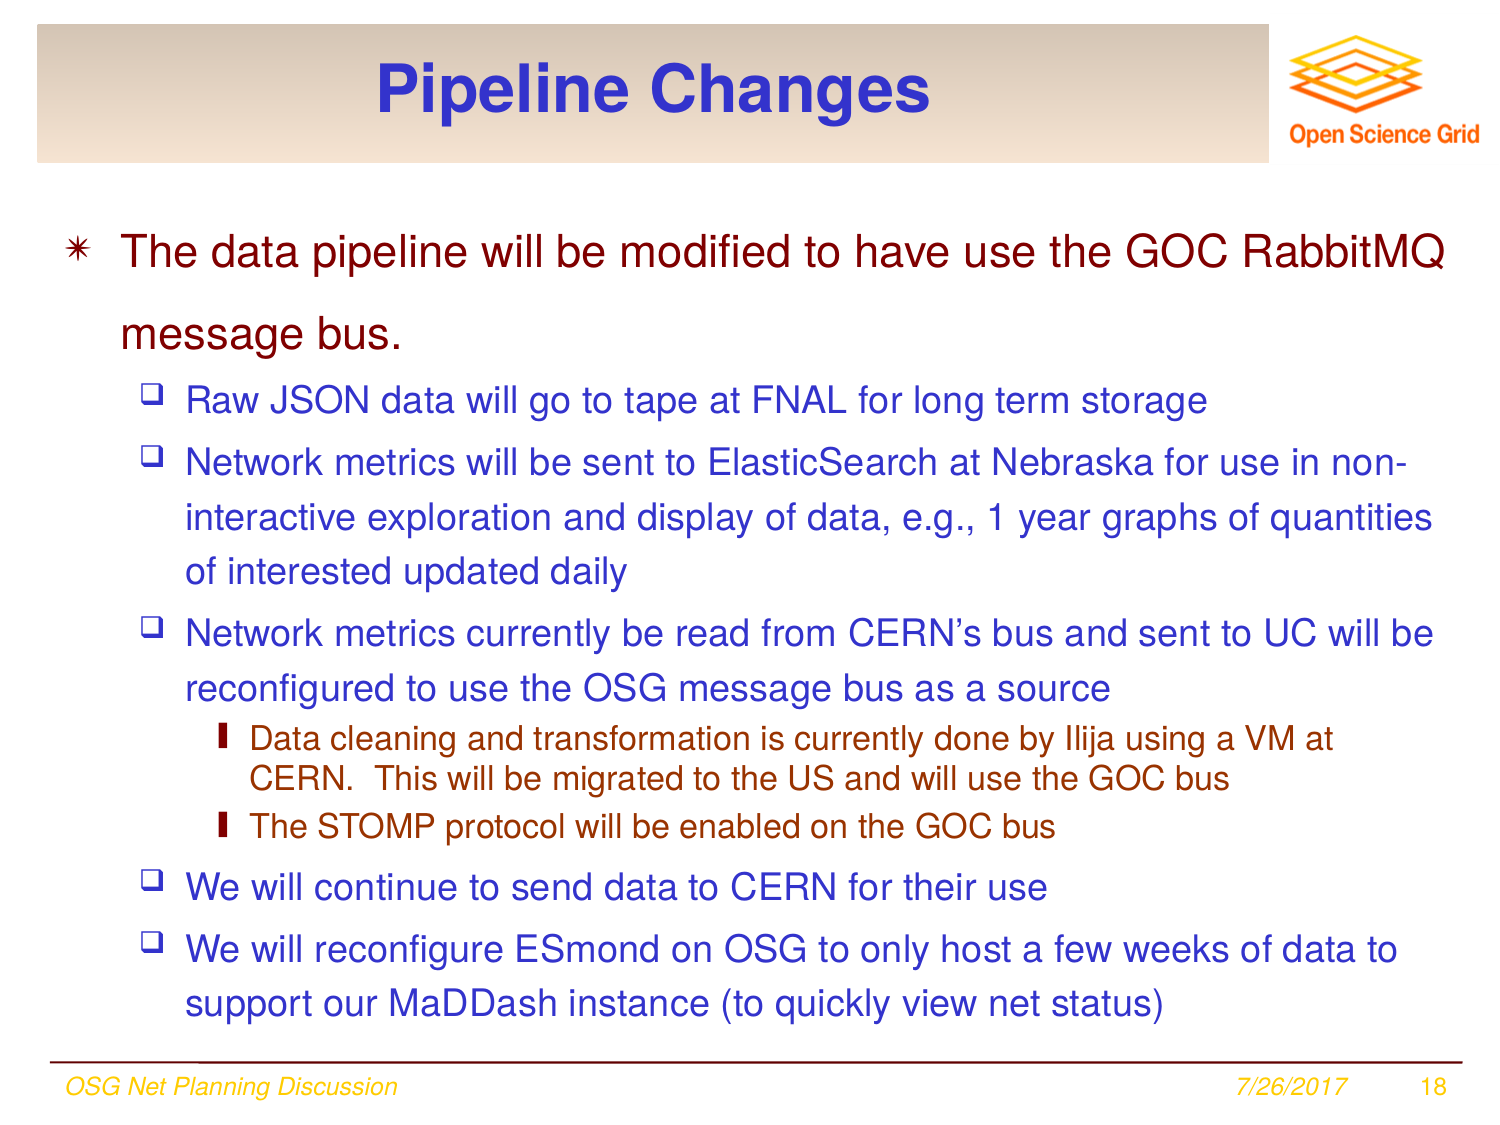

# Pipeline Changes
The data pipeline will be modified to have use the GOC RabbitMQ message bus.
Raw JSON data will go to tape at FNAL for long term storage
Network metrics will be sent to ElasticSearch at Nebraska for use in non-interactive exploration and display of data, e.g., 1 year graphs of quantities of interested updated daily
Network metrics currently be read from CERN’s bus and sent to UC will be reconfigured to use the OSG message bus as a source
Data cleaning and transformation is currently done by Ilija using a VM at CERN.  This will be migrated to the US and will use the GOC bus
The STOMP protocol will be enabled on the GOC bus
We will continue to send data to CERN for their use
We will reconfigure ESmond on OSG to only host a few weeks of data to support our MaDDash instance (to quickly view net status)
OSG Net Planning Discussion
7/26/2017
18